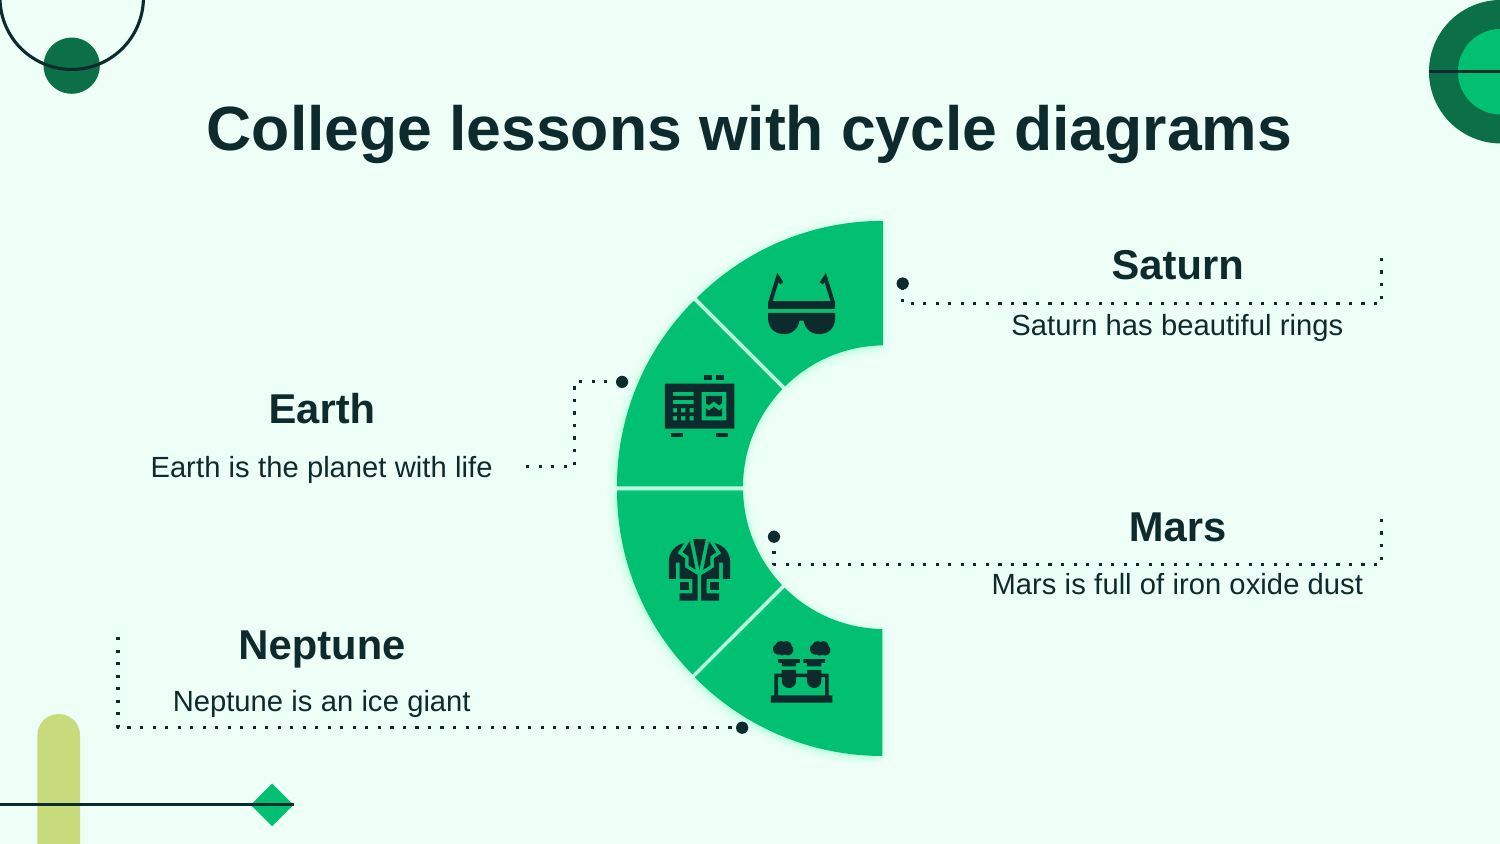

# College lessons with cycle diagrams
Saturn

Saturn has beautiful rings

Earth

Earth is the planet with life
Mars

Mars is full of iron oxide dust

Neptune

Neptune is an ice giant